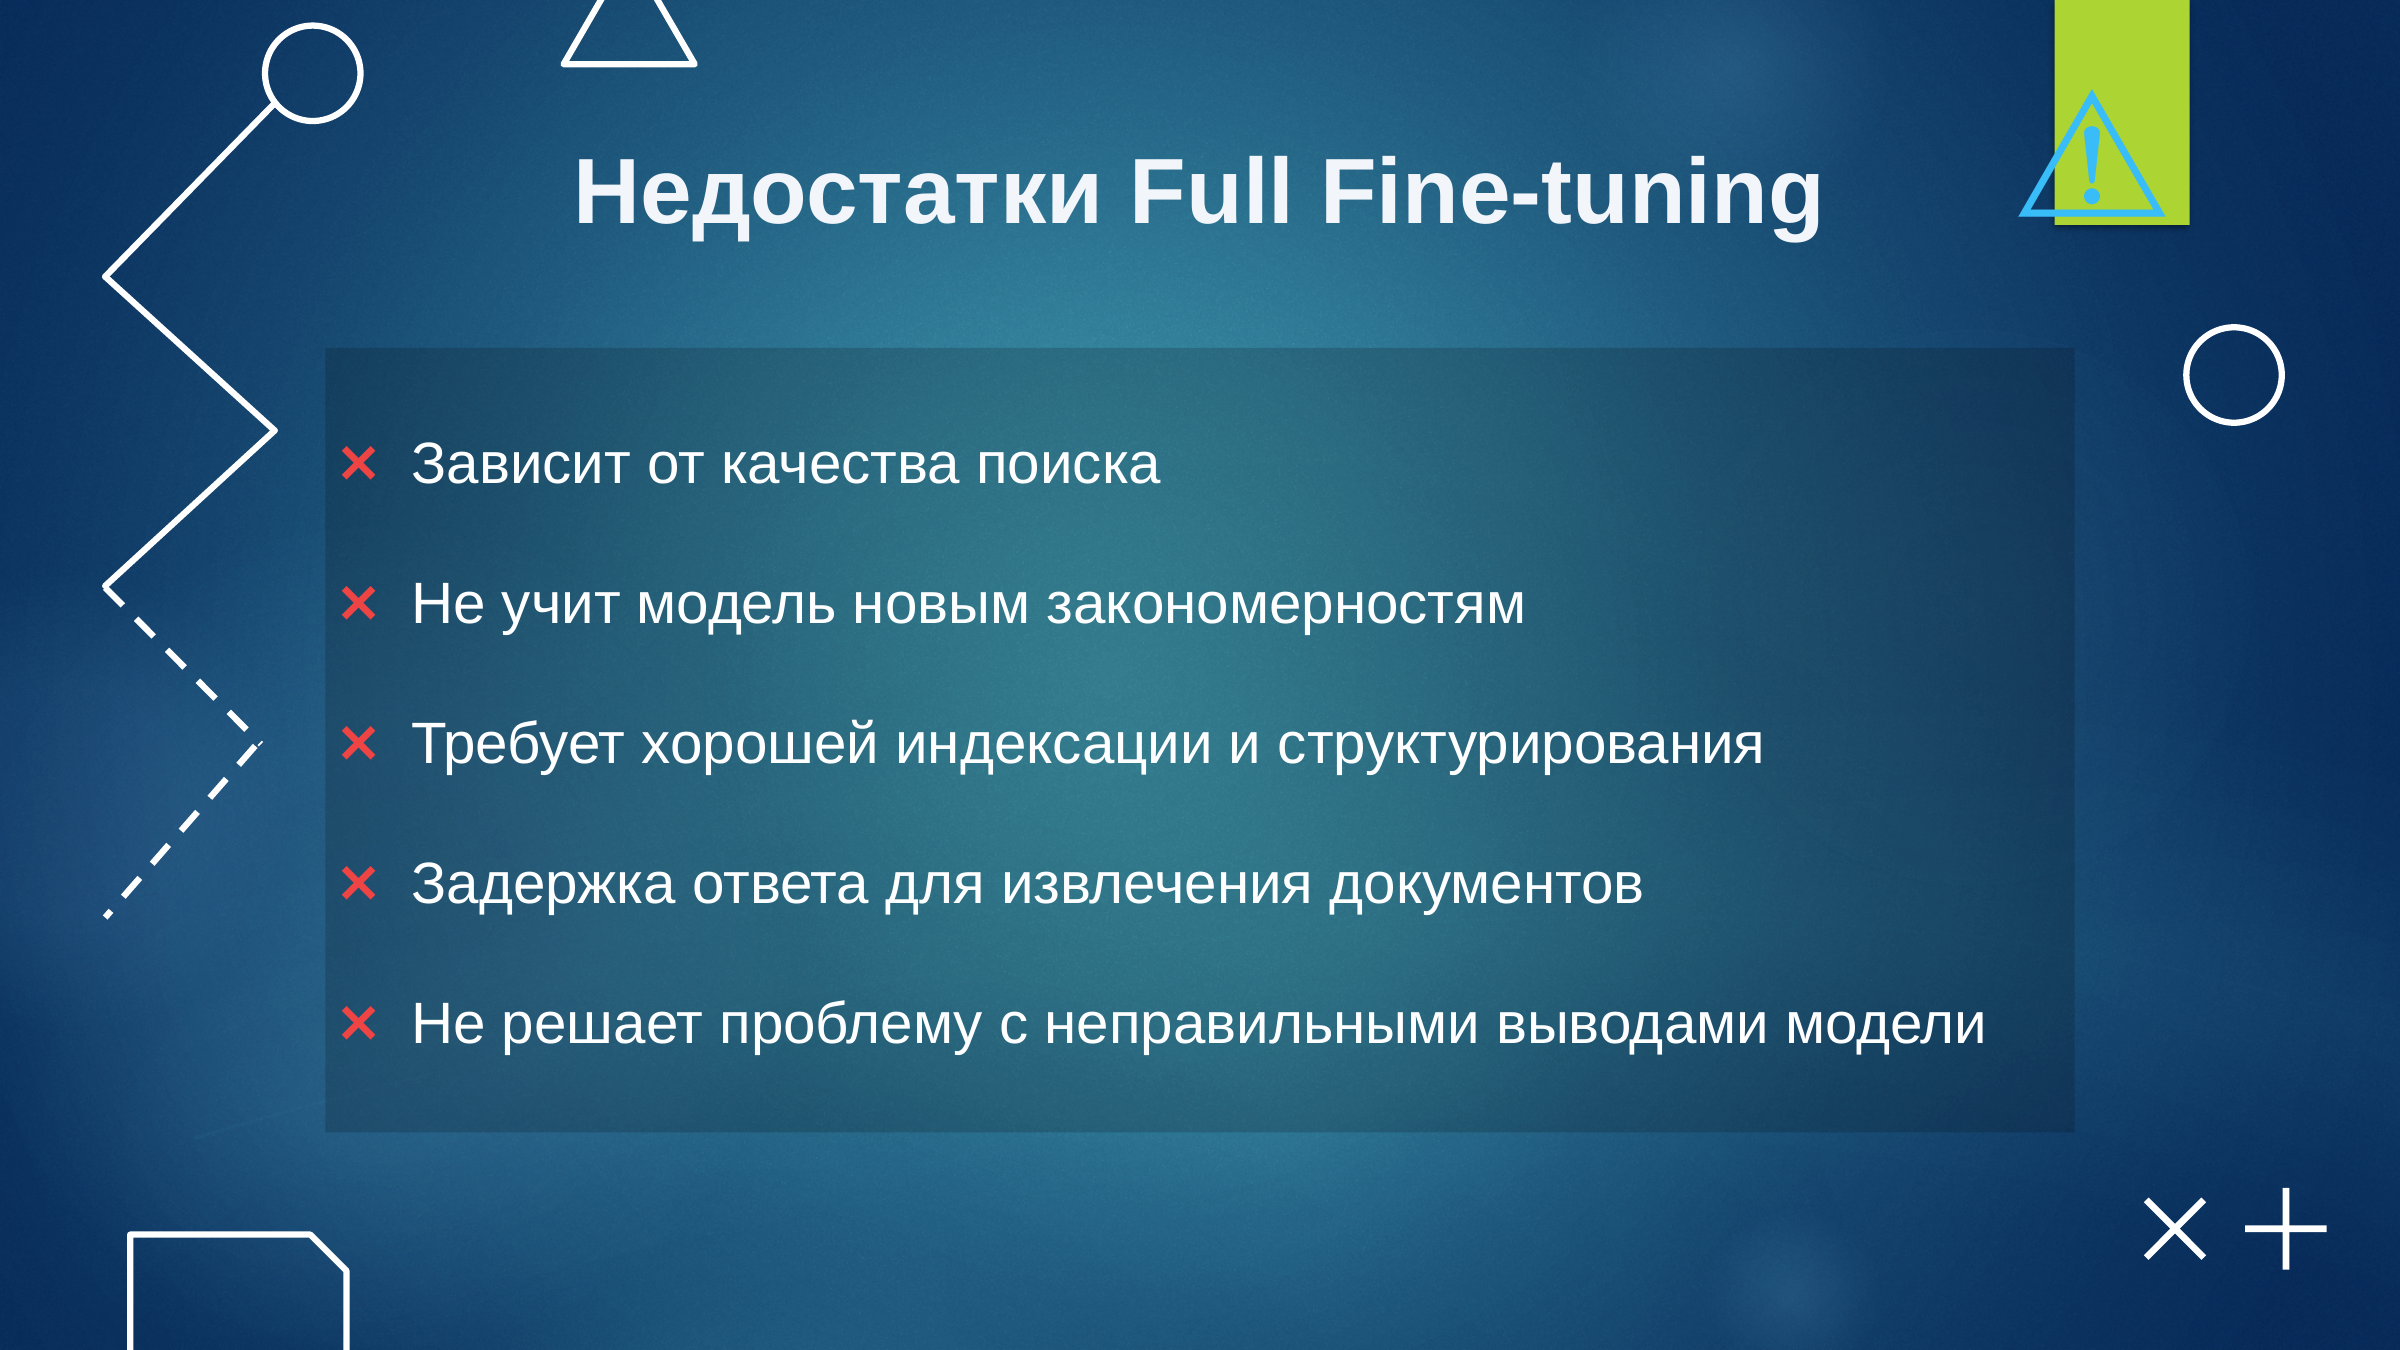

⚠️
Недостатки Full Fine-tuning

❌  Зависит от качества поиска

❌  Не учит модель новым закономерностям

❌  Требует хорошей индексации и структурирования

❌  Задержка ответа для извлечения документов

❌  Не решает проблему с неправильными выводами модели